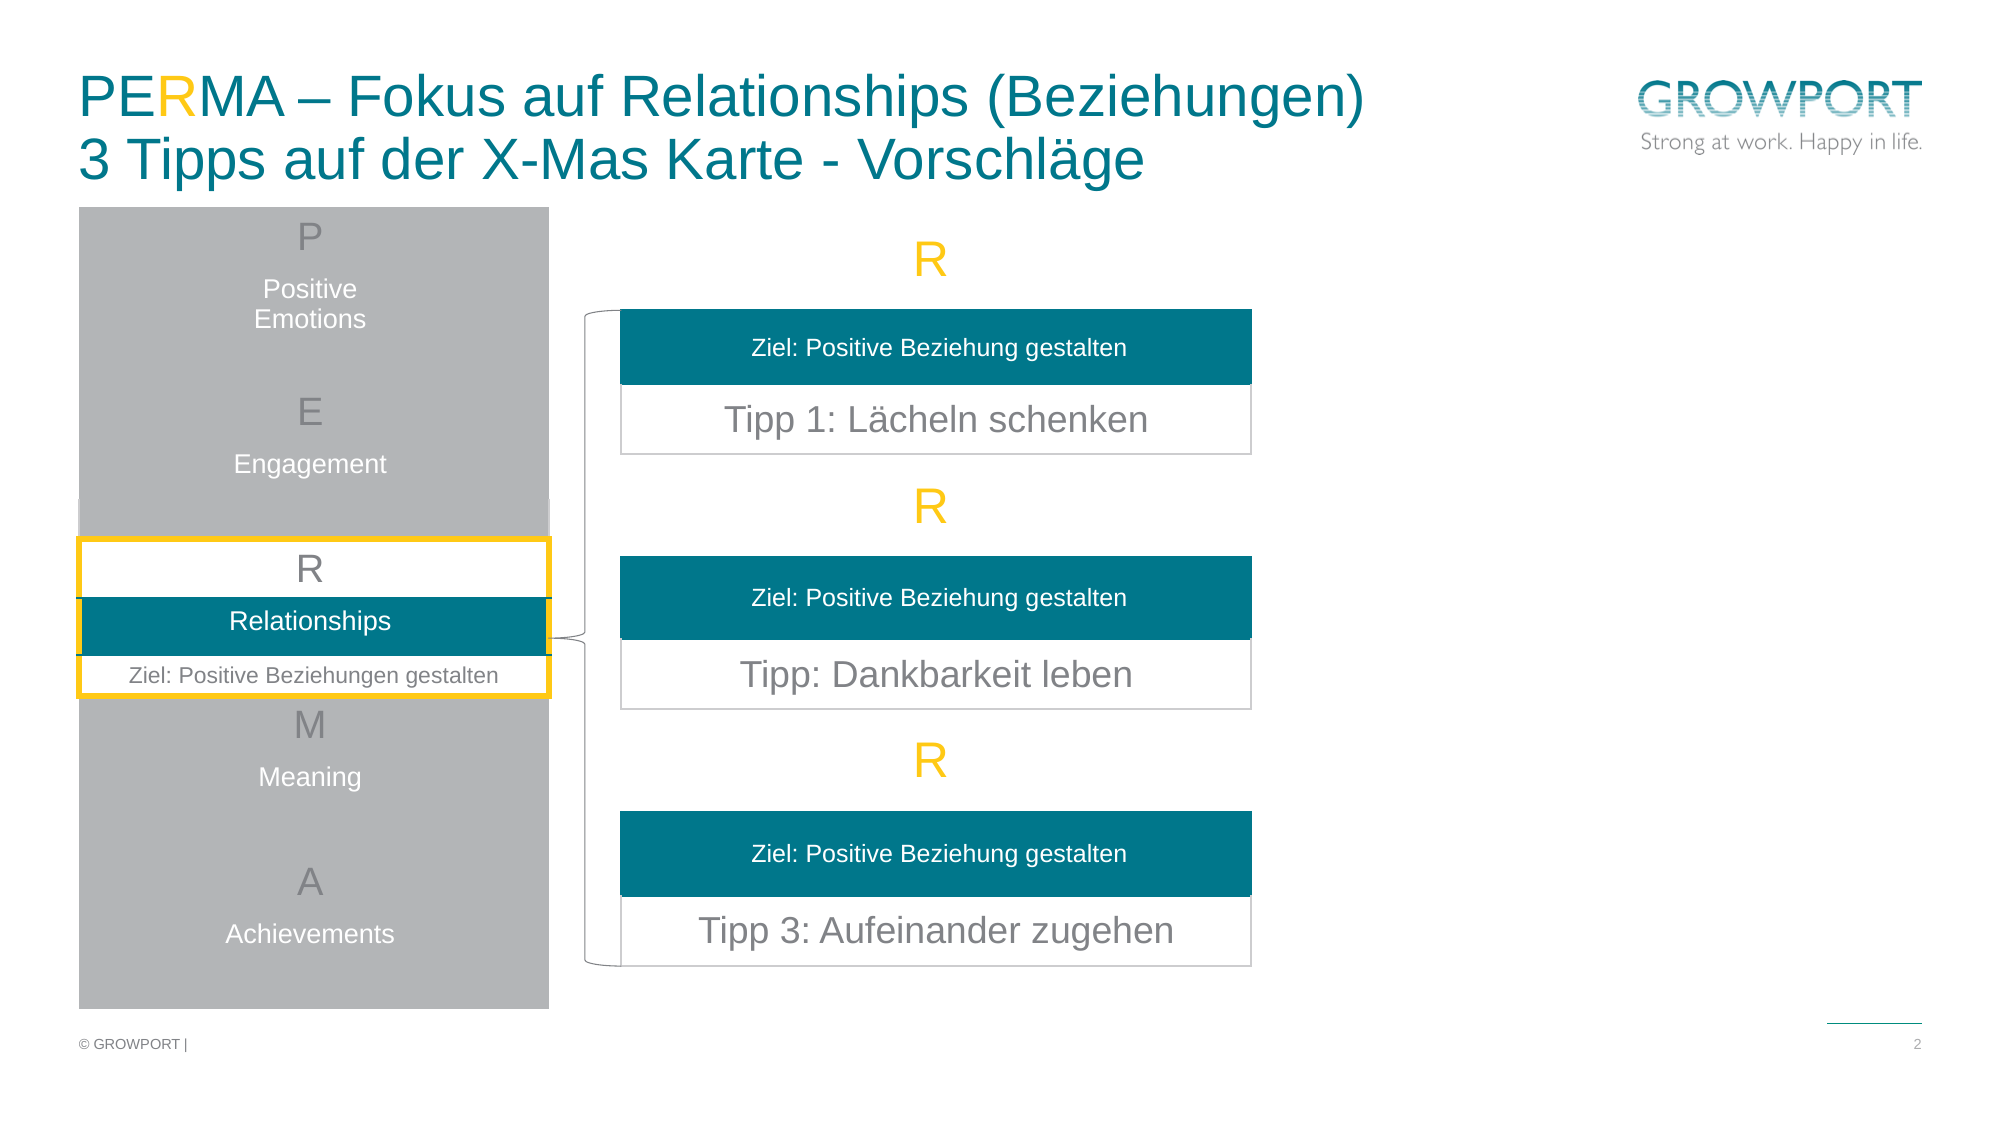

# PERMA – Fokus auf Relationships (Beziehungen) 3 Tipps auf der X-Mas Karte - Vorschläge
|  |  |  | P |  |  |  |
| --- | --- | --- | --- | --- | --- | --- |
|  |  |  | Positive Emotions |  |  |  |
|  |  |  |  |  |  |  |
|  |  |  | E |  |  |  |
|  |  |  | Engagement |  |  |  |
|  |  |  |  |  |  |  |
|  |  |  | R |  |  |  |
|  |  |  | Relationships |  |  |  |
| Ziel: Positive Beziehungen gestalten |  |  |  |  |  |  |
|  |  |  | M |  |  |  |
|  |  |  | Meaning |  |  |  |
|  |  |  |  |  |  |  |
|  |  |  | A |  |  |  |
|  |  |  | Achievements |  |  |  |
|  |  |  |  |  |  |  |
|  |  |  | R |  |  |  |
| --- | --- | --- | --- | --- | --- | --- |
| Ziel: Positive Beziehung gestalten |  |  |  |  |  |  |
| Tipp 1: Lächeln schenken |  |  |  |  |  |  |
|  |  |  | R |  |  |  |
| Ziel: Positive Beziehung gestalten |  |  |  |  |  |  |
| Tipp: Dankbarkeit leben |  |  |  |  |  |  |
|  |  |  | R |  |  |  |
| Ziel: Positive Beziehung gestalten |  |  |  |  |  |  |
| Tipp 3: Aufeinander zugehen |  |  |  |  |  |  |

2